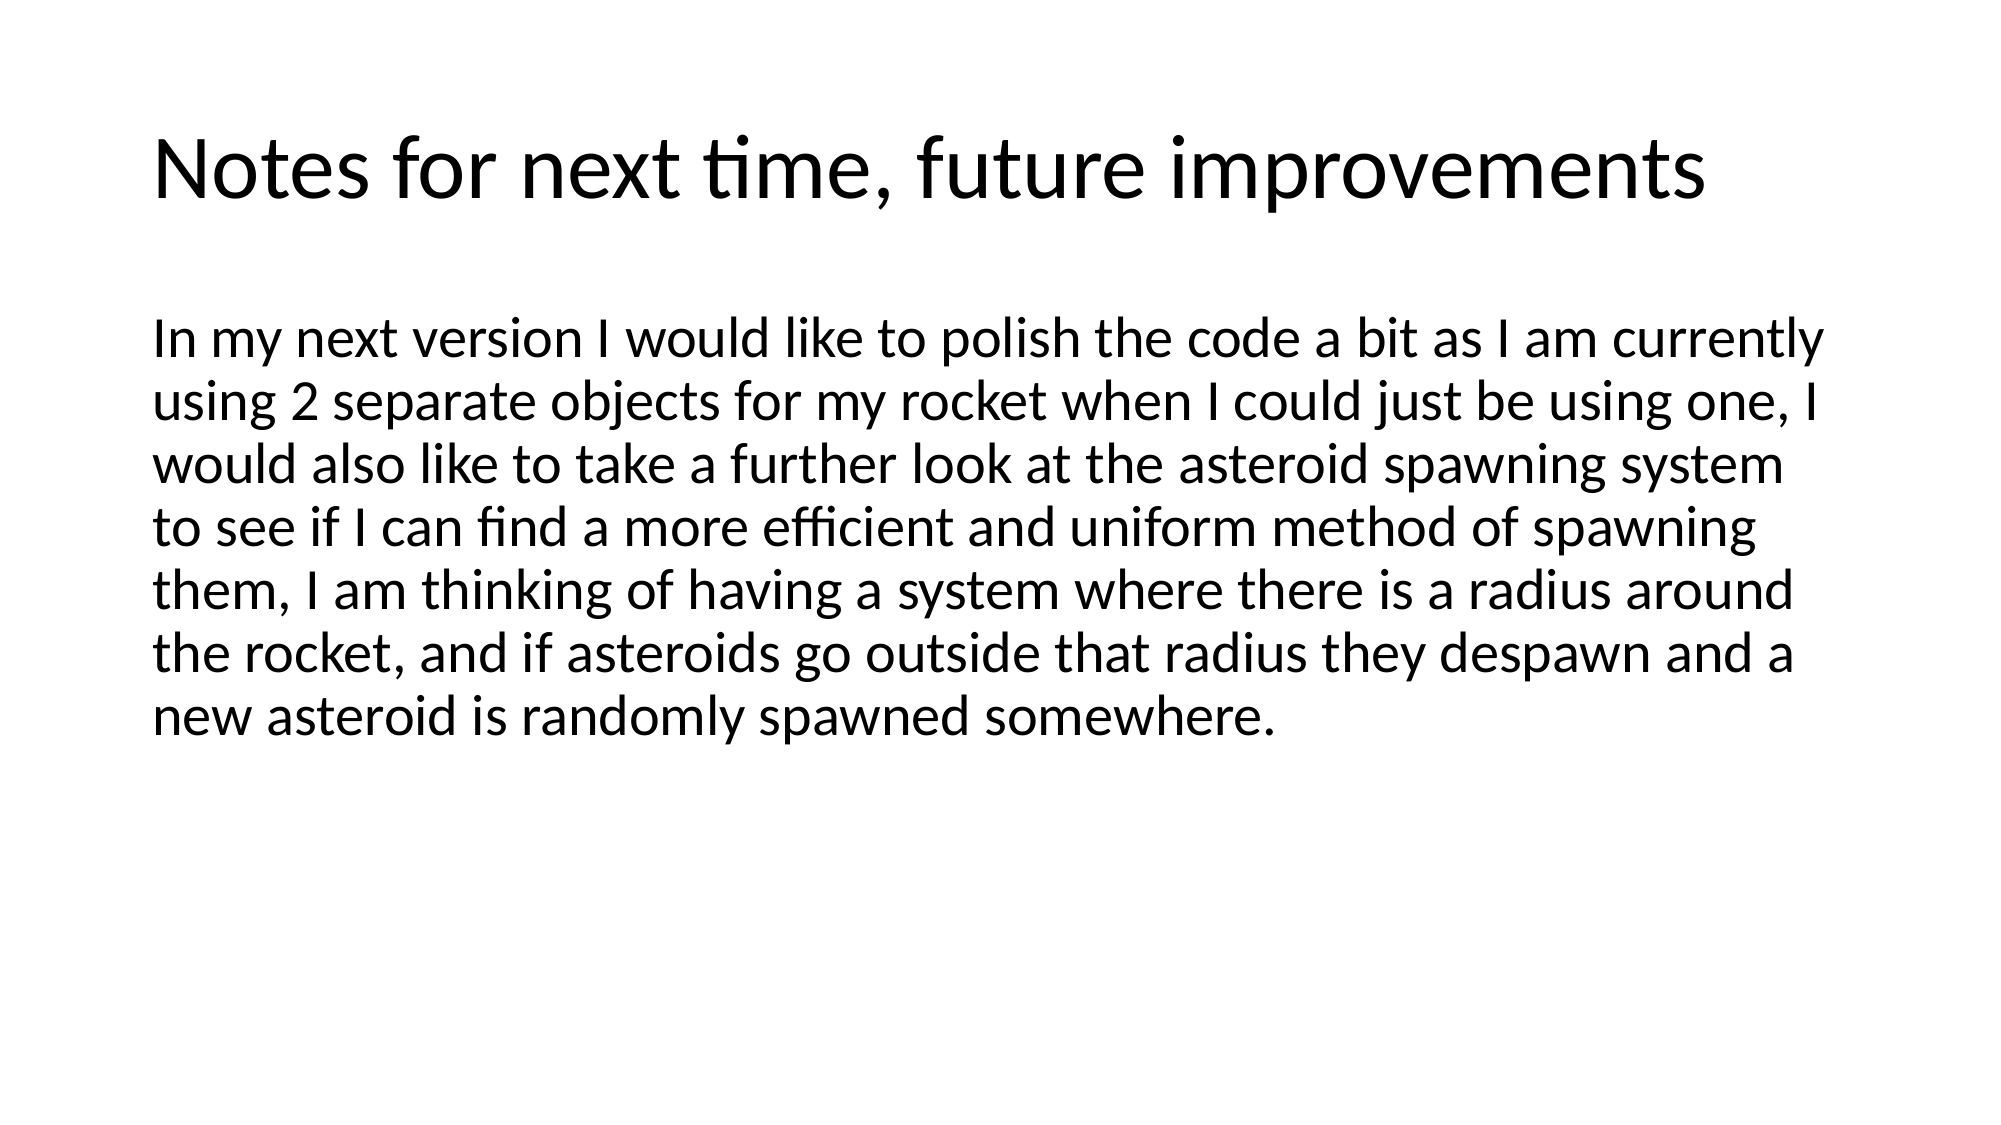

# Notes for next time, future improvements
In my next version I would like to polish the code a bit as I am currently using 2 separate objects for my rocket when I could just be using one, I would also like to take a further look at the asteroid spawning system to see if I can find a more efficient and uniform method of spawning them, I am thinking of having a system where there is a radius around the rocket, and if asteroids go outside that radius they despawn and a new asteroid is randomly spawned somewhere.